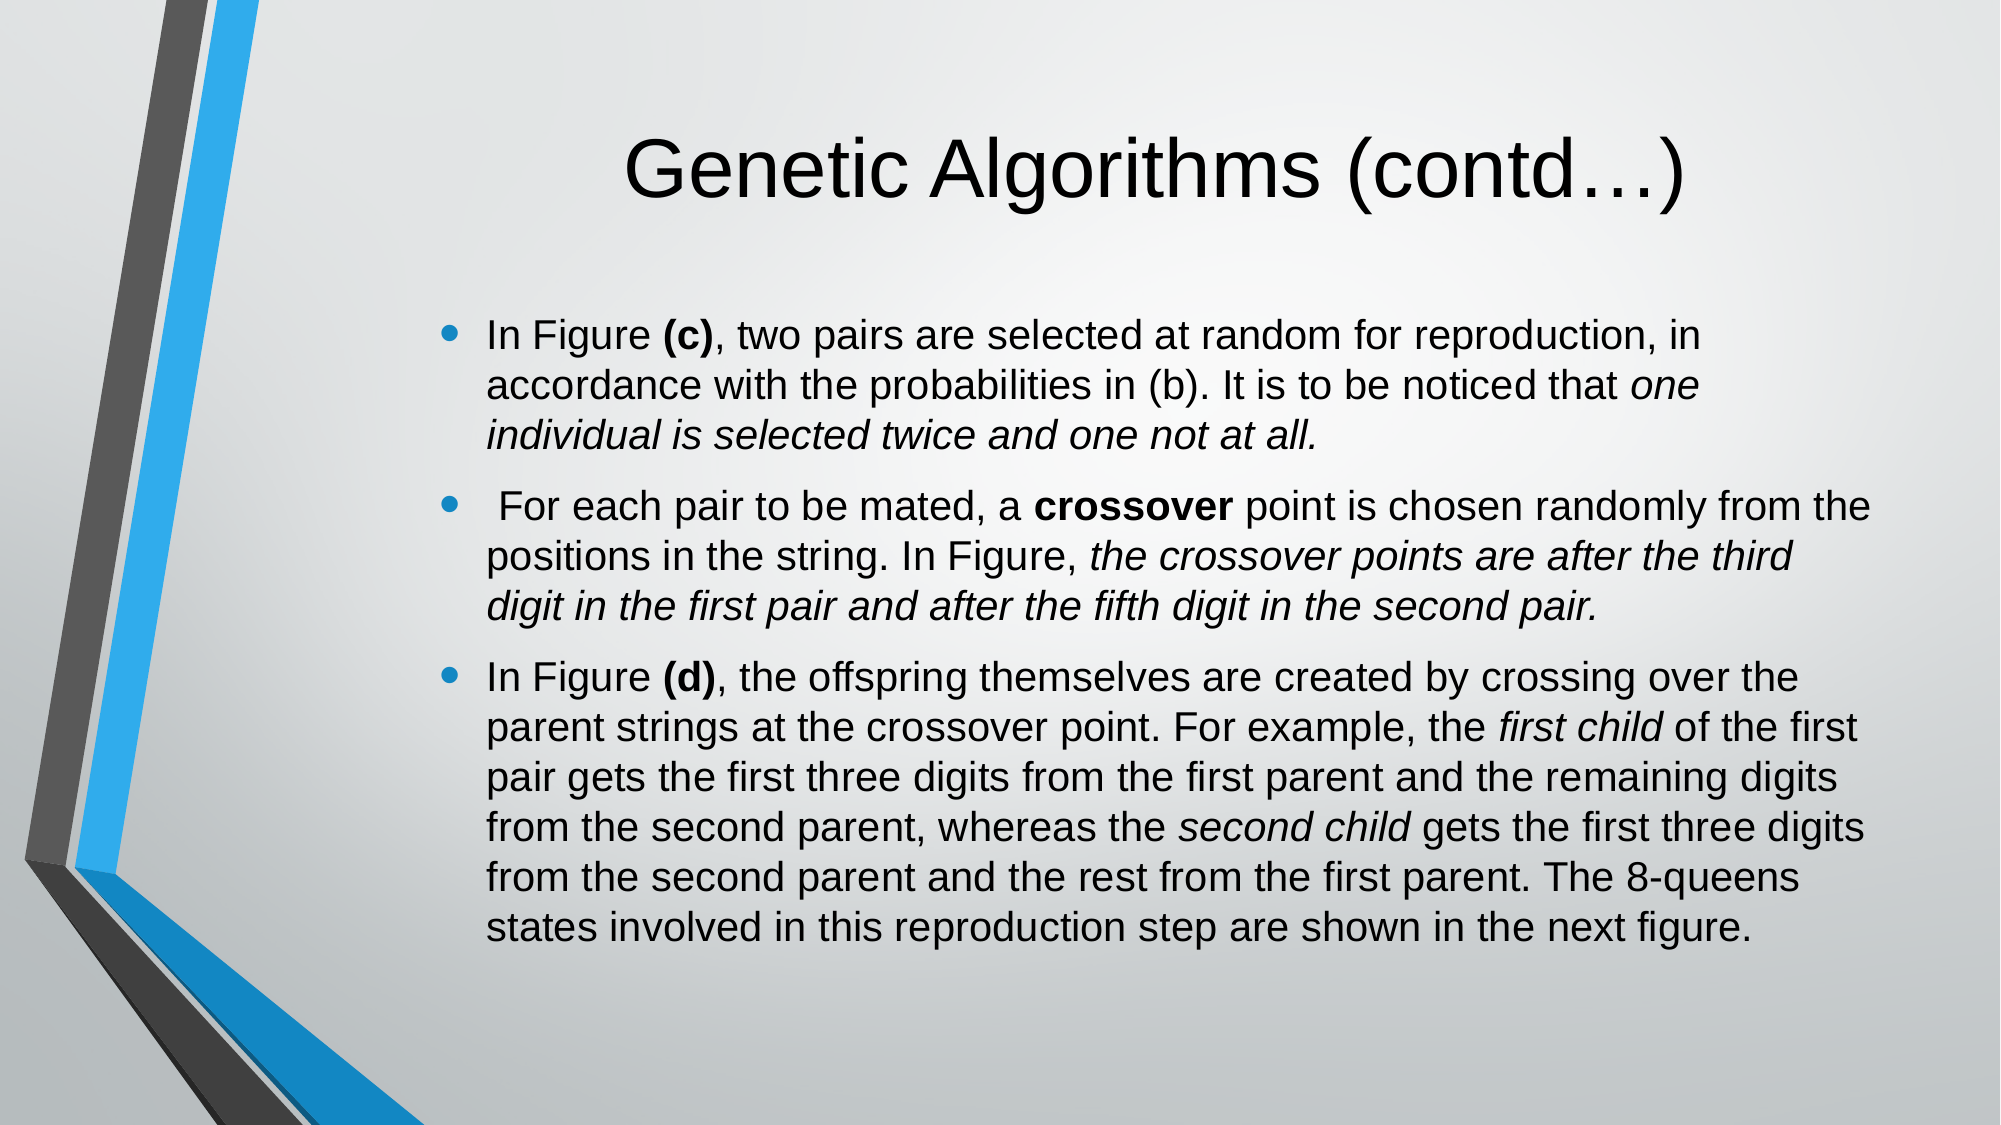

# Genetic Algorithms (contd…)
In Figure (c), two pairs are selected at random for reproduction, in accordance with the probabilities in (b). It is to be noticed that one individual is selected twice and one not at all.
 For each pair to be mated, a crossover point is chosen randomly from the positions in the string. In Figure, the crossover points are after the third digit in the first pair and after the fifth digit in the second pair.
In Figure (d), the offspring themselves are created by crossing over the parent strings at the crossover point. For example, the first child of the first pair gets the first three digits from the first parent and the remaining digits from the second parent, whereas the second child gets the first three digits from the second parent and the rest from the first parent. The 8-queens states involved in this reproduction step are shown in the next figure.